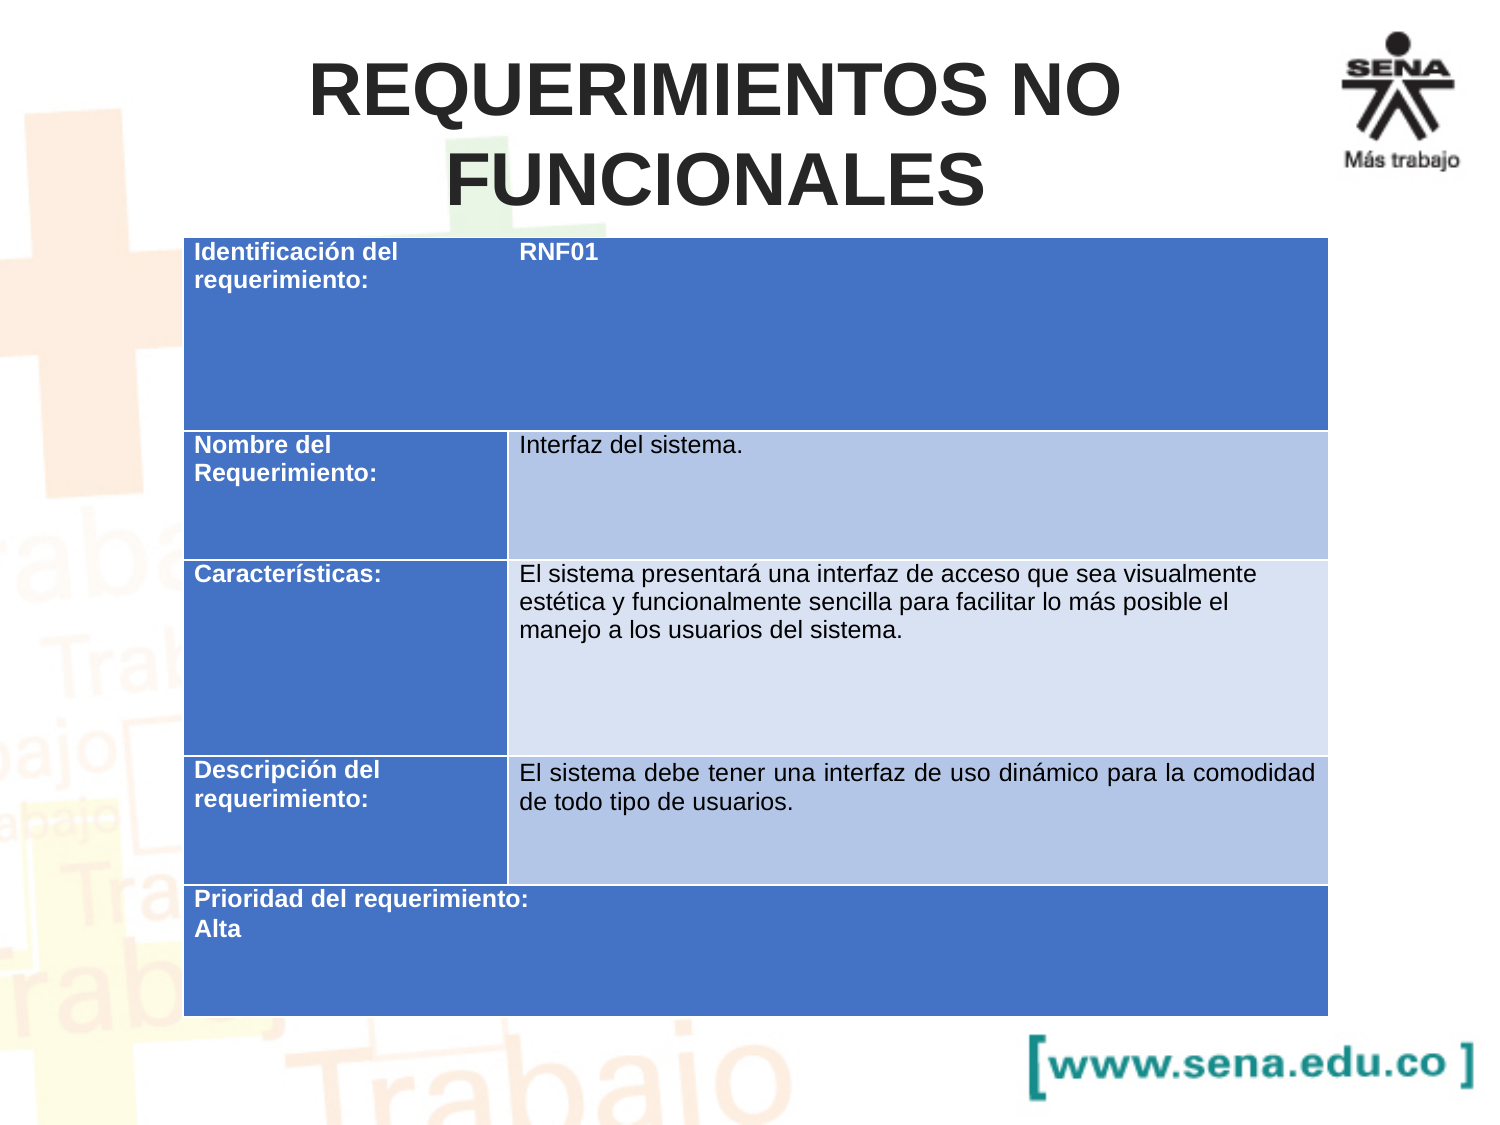

# REQUERIMIENTOS NO FUNCIONALES
| Identificación del requerimiento: | RNF01 |
| --- | --- |
| Nombre del Requerimiento: | Interfaz del sistema. |
| Características: | El sistema presentará una interfaz de acceso que sea visualmente estética y funcionalmente sencilla para facilitar lo más posible el manejo a los usuarios del sistema. |
| Descripción del requerimiento: | El sistema debe tener una interfaz de uso dinámico para la comodidad de todo tipo de usuarios. |
| Prioridad del requerimiento: Alta |  |